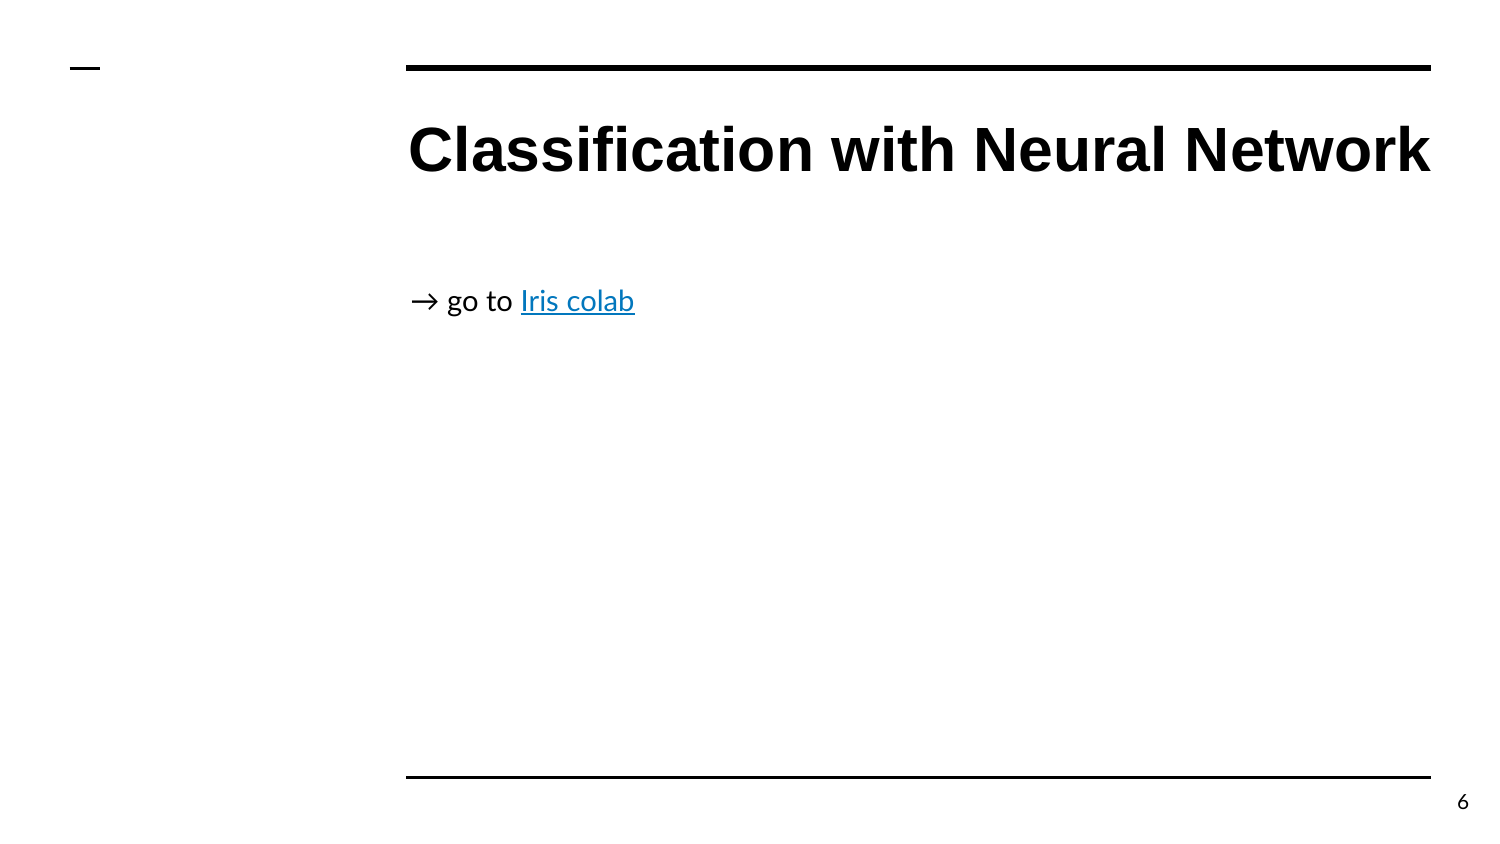

# Classification with Neural Network
→ go to Iris colab
6